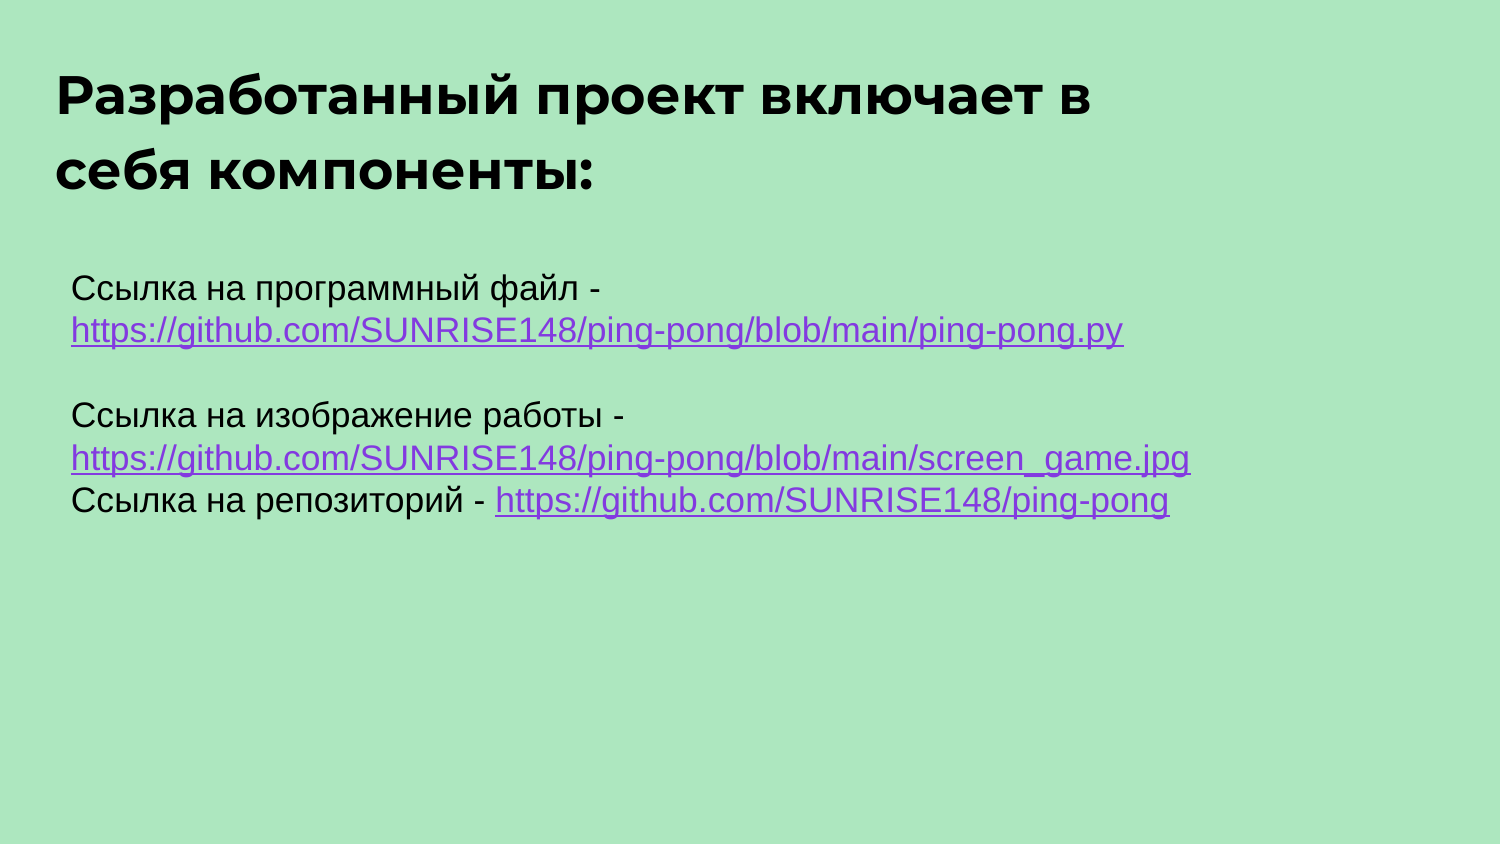

Разработанный проект включает в себя компоненты:
Ссылка на программный файл - https://github.com/SUNRISE148/ping-pong/blob/main/ping-pong.py

Ссылка на изображение работы -https://github.com/SUNRISE148/ping-pong/blob/main/screen_game.jpg
Ссылка на репозиторий - https://github.com/SUNRISE148/ping-pong